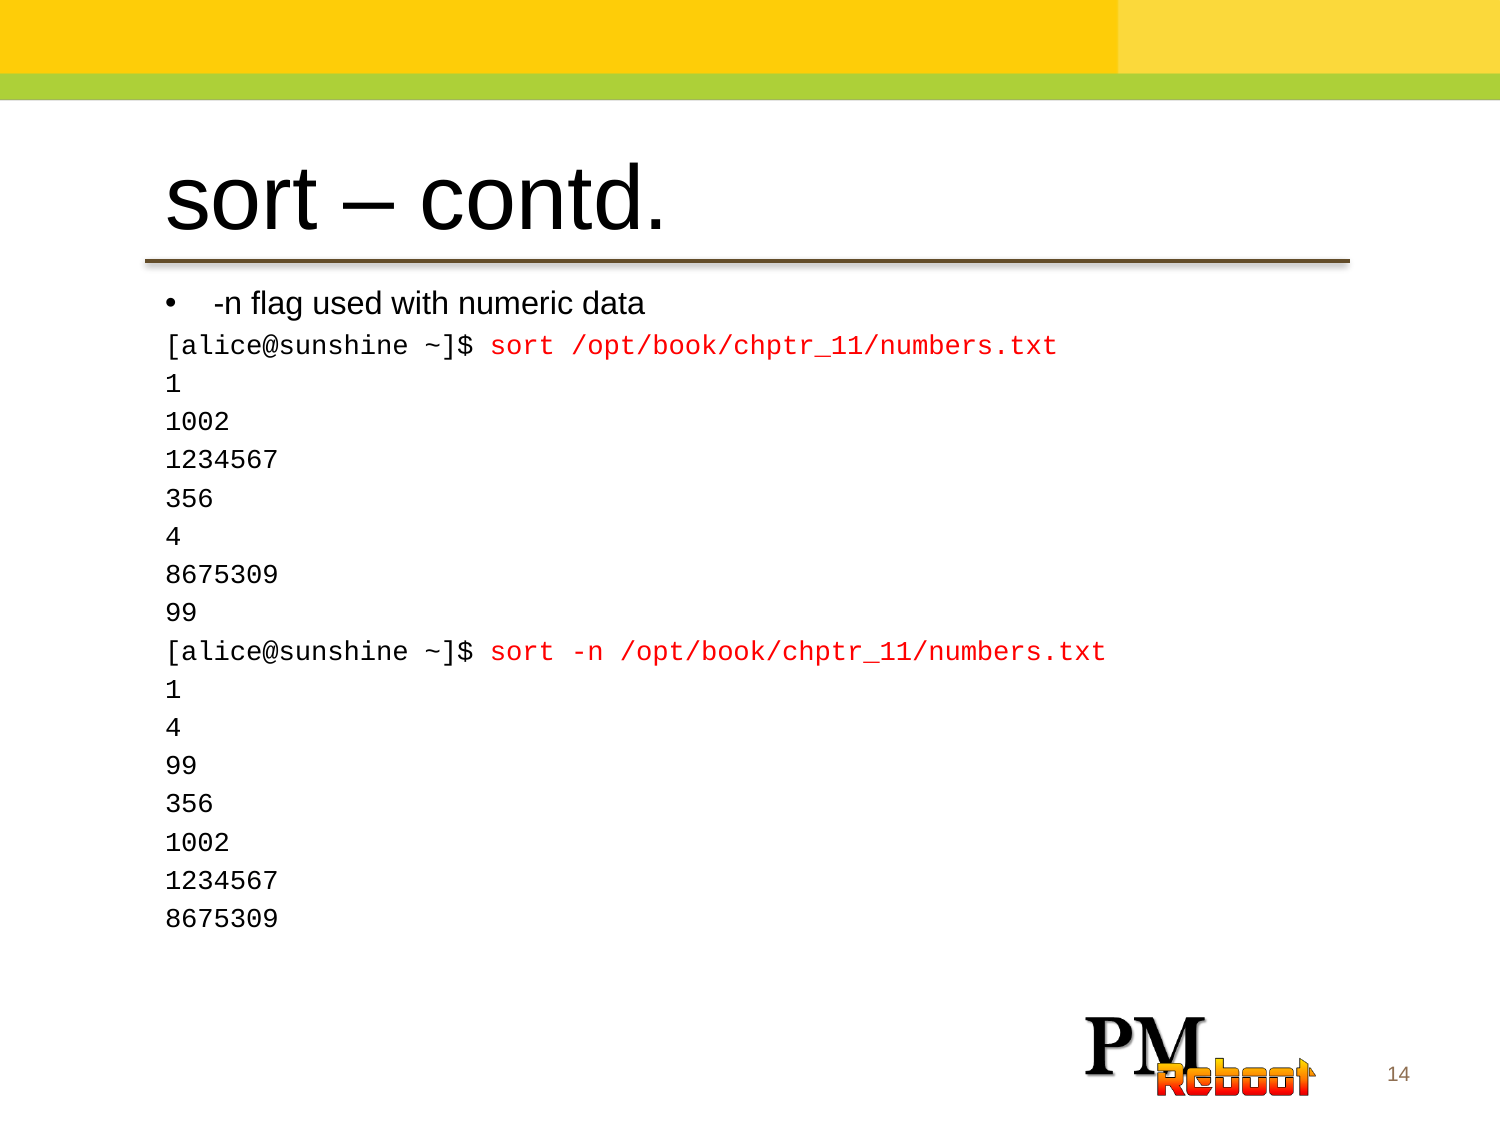

sort – contd.
-n flag used with numeric data
[alice@sunshine ~]$ sort /opt/book/chptr_11/numbers.txt
1
1002
1234567
356
4
8675309
99
[alice@sunshine ~]$ sort -n /opt/book/chptr_11/numbers.txt
1
4
99
356
1002
1234567
8675309
14